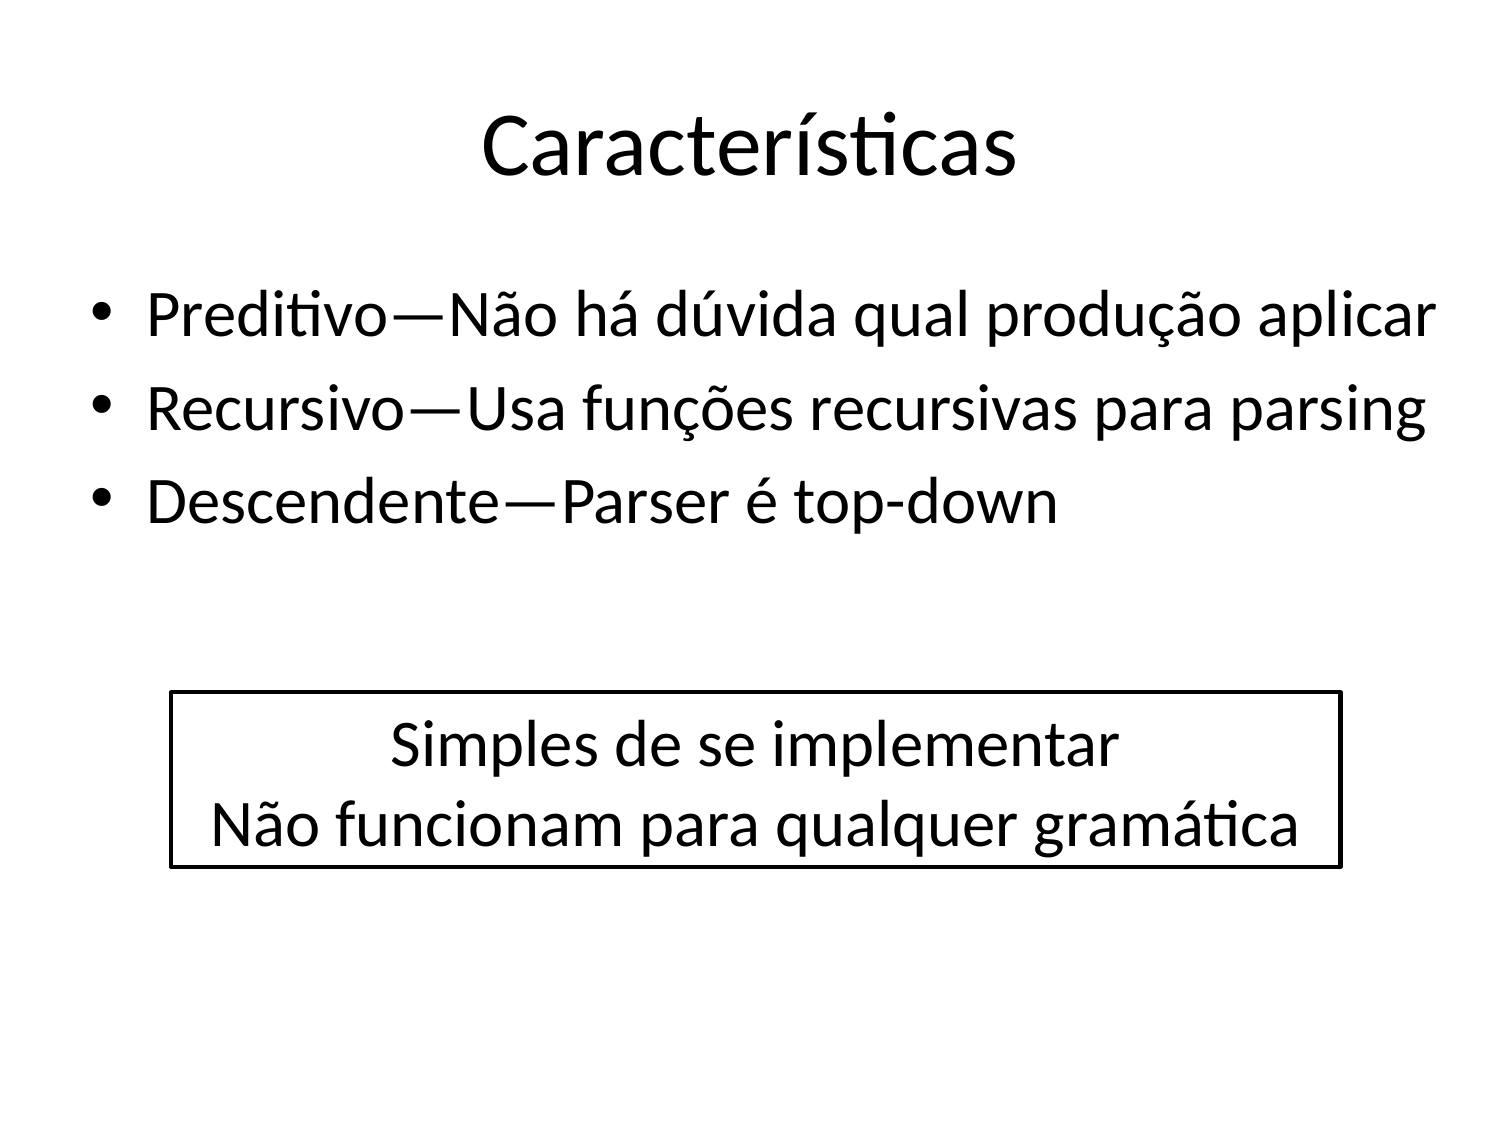

# Características
Preditivo—Não há dúvida qual produção aplicar
Recursivo—Usa funções recursivas para parsing
Descendente—Parser é top-down
Simples de se implementar
Não funcionam para qualquer gramática